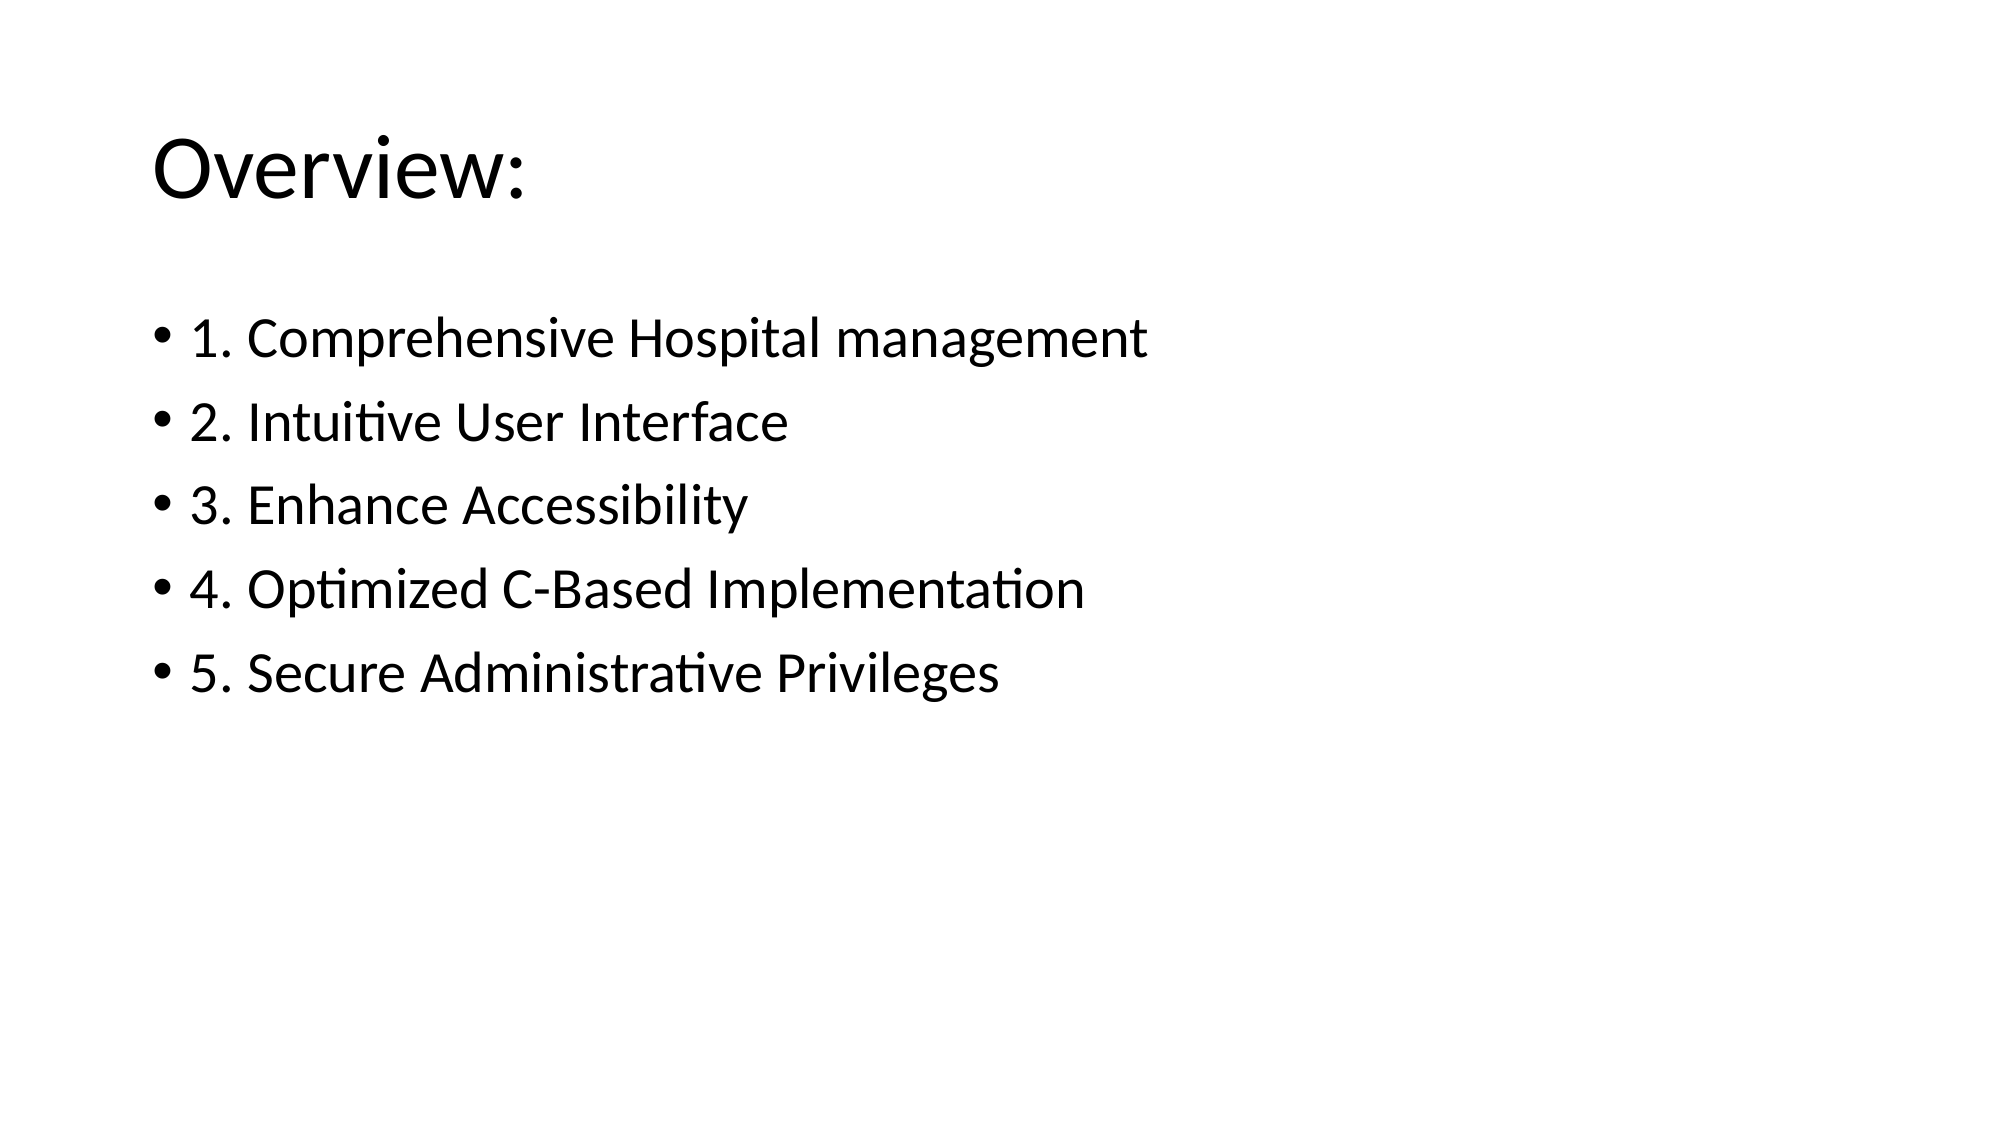

# Overview:
1. Comprehensive Hospital management
2. Intuitive User Interface
3. Enhance Accessibility
4. Optimized C-Based Implementation
5. Secure Administrative Privileges